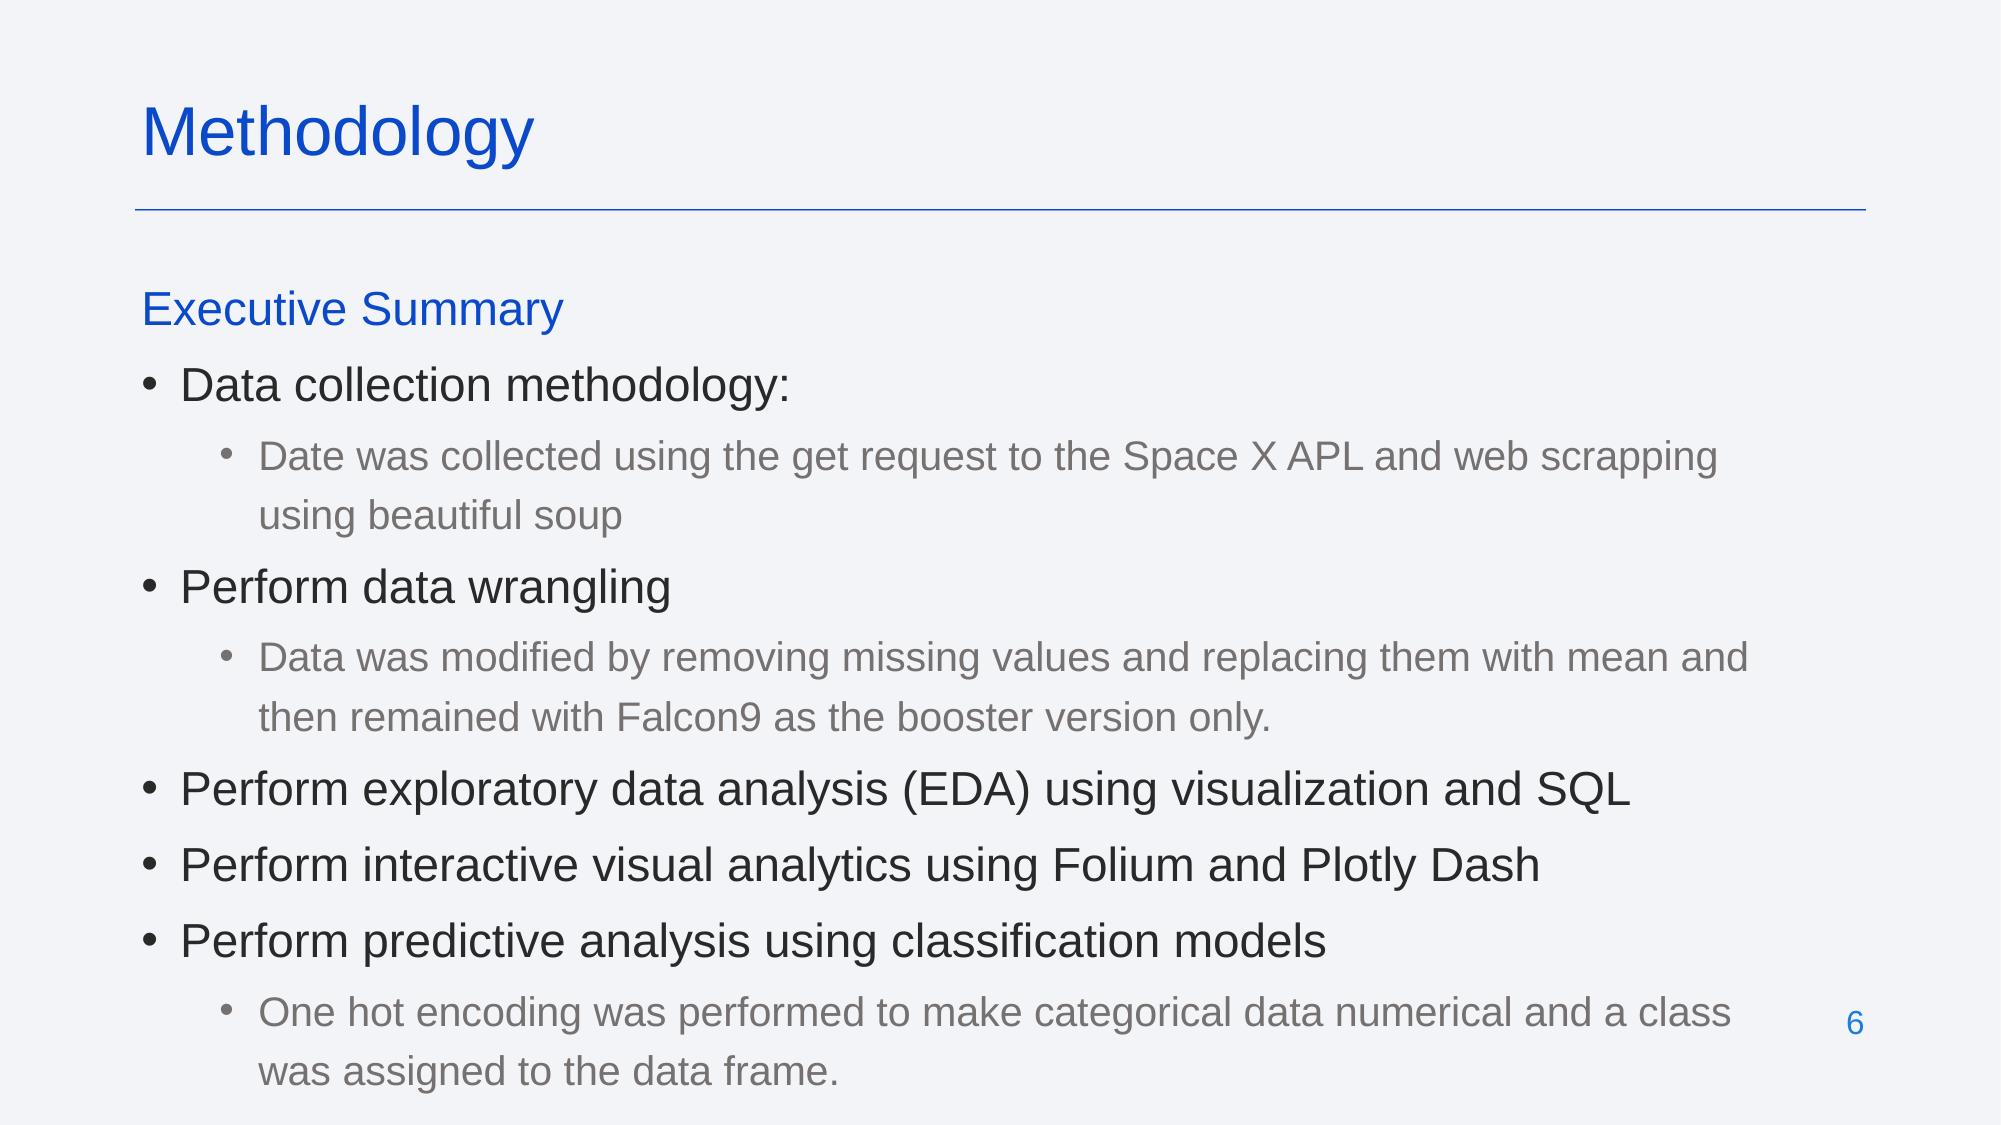

Methodology
Executive Summary
Data collection methodology:
Date was collected using the get request to the Space X APL and web scrapping using beautiful soup
Perform data wrangling
Data was modified by removing missing values and replacing them with mean and then remained with Falcon9 as the booster version only.
Perform exploratory data analysis (EDA) using visualization and SQL
Perform interactive visual analytics using Folium and Plotly Dash
Perform predictive analysis using classification models
One hot encoding was performed to make categorical data numerical and a class was assigned to the data frame.

6